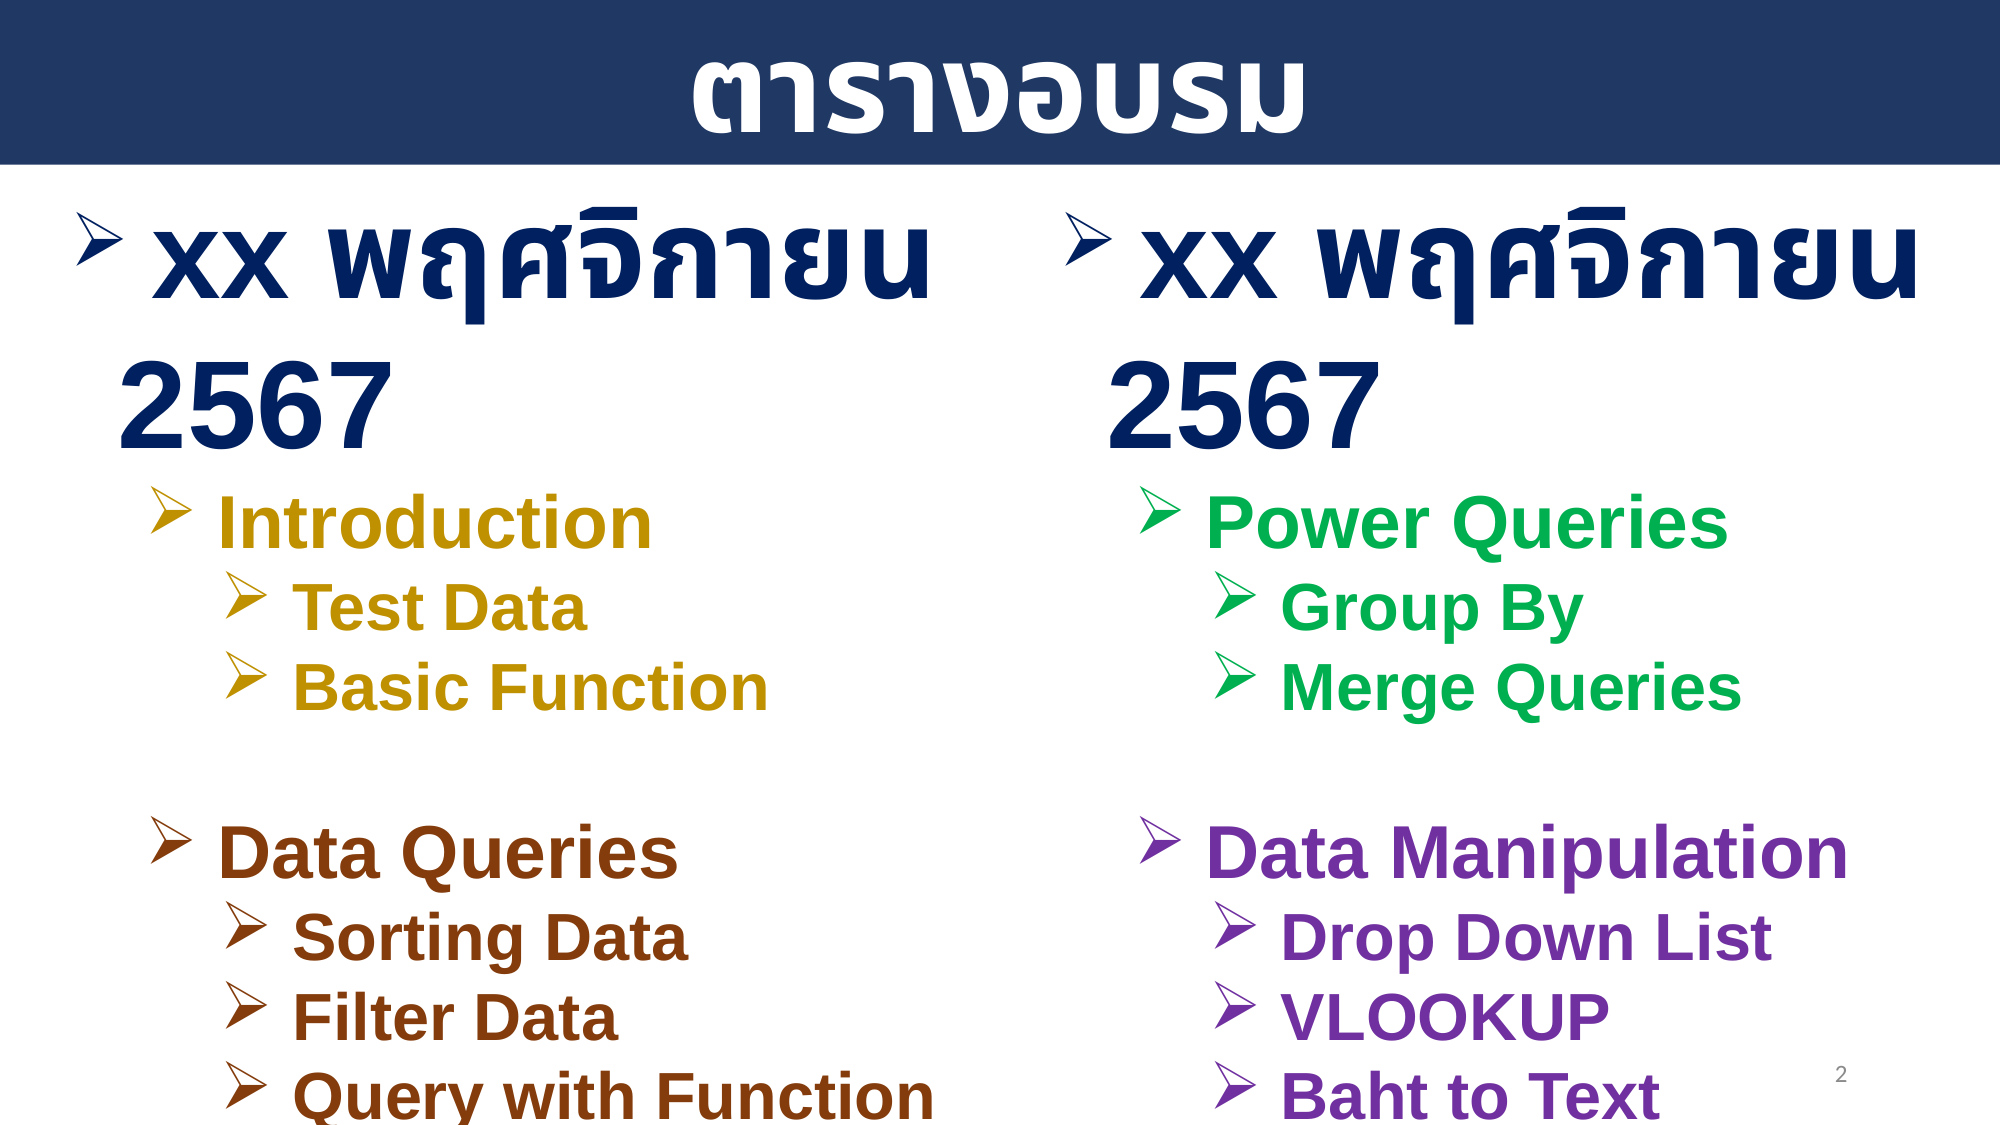

ตารางอบรม
 xx พฤศจิกายน 2567
 Introduction
 Test Data
 Basic Function

 Data Queries
 Sorting Data
 Filter Data
 Query with Function
 xx พฤศจิกายน 2567
 Power Queries
 Group By
 Merge Queries

 Data Manipulation
 Drop Down List
 VLOOKUP
 Baht to Text
2